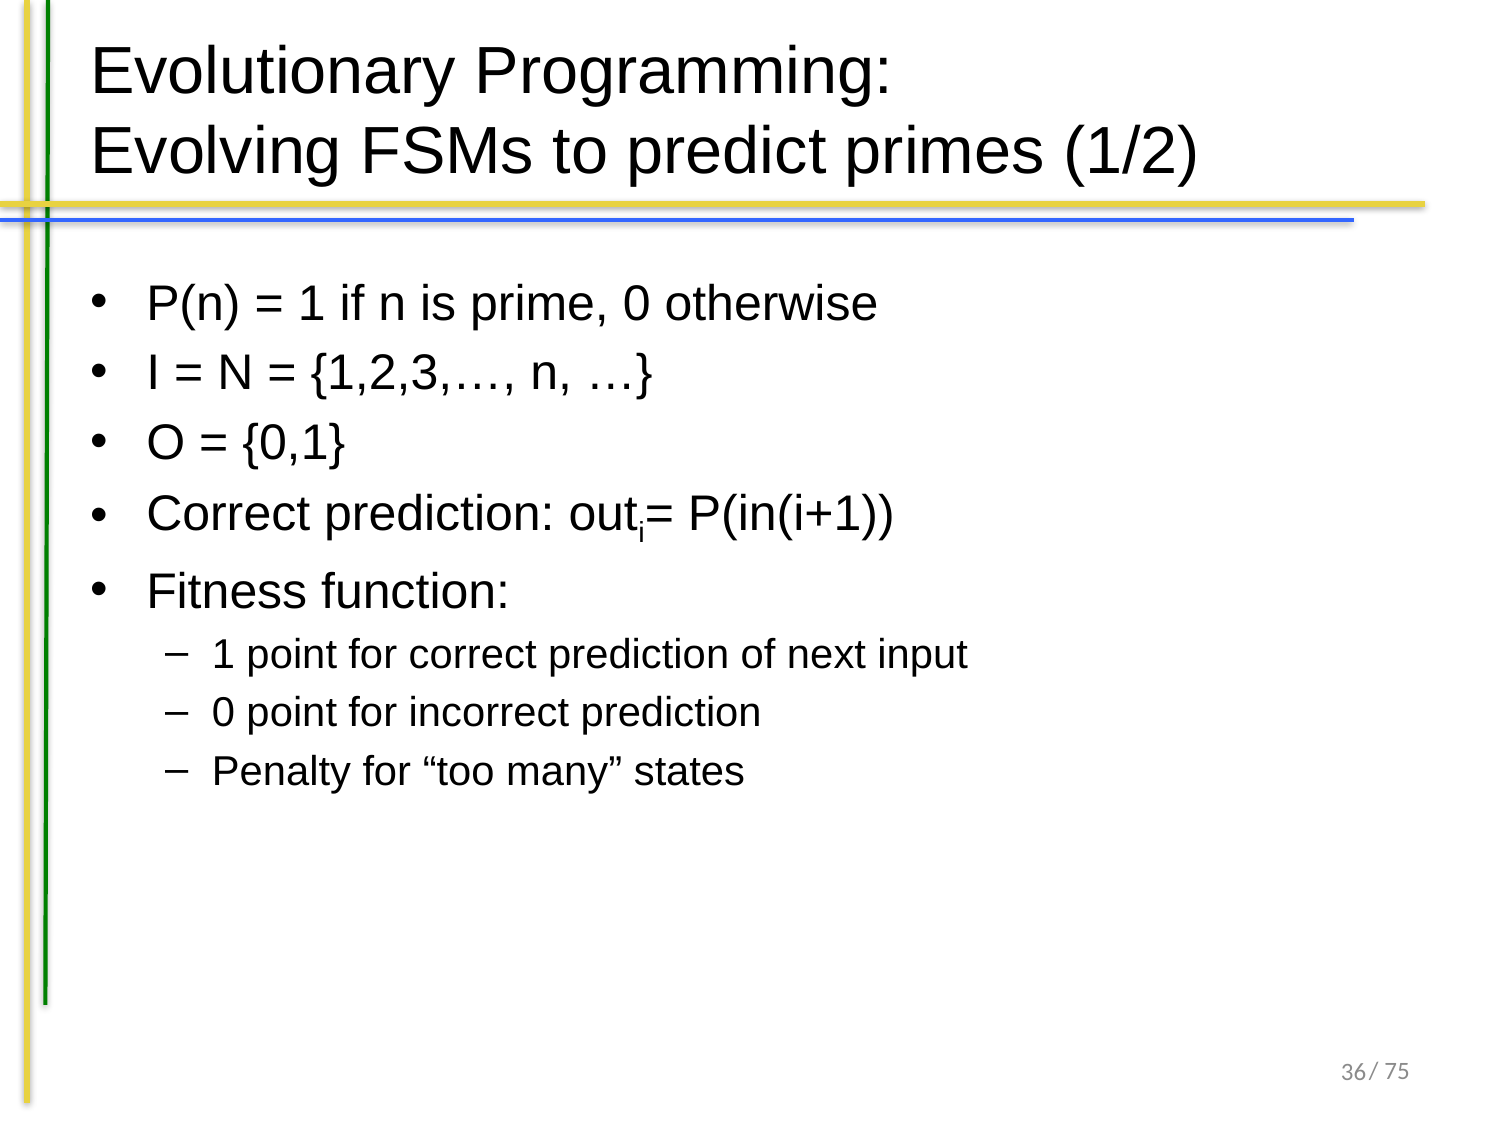

# Evolutionary Programming: Evolving FSMs to predict primes (1/2)
P(n) = 1 if n is prime, 0 otherwise
I = N = {1,2,3,…, n, …}
O = {0,1}
Correct prediction: outi= P(in(i+1))
Fitness function:
1 point for correct prediction of next input
0 point for incorrect prediction
Penalty for “too many” states
36